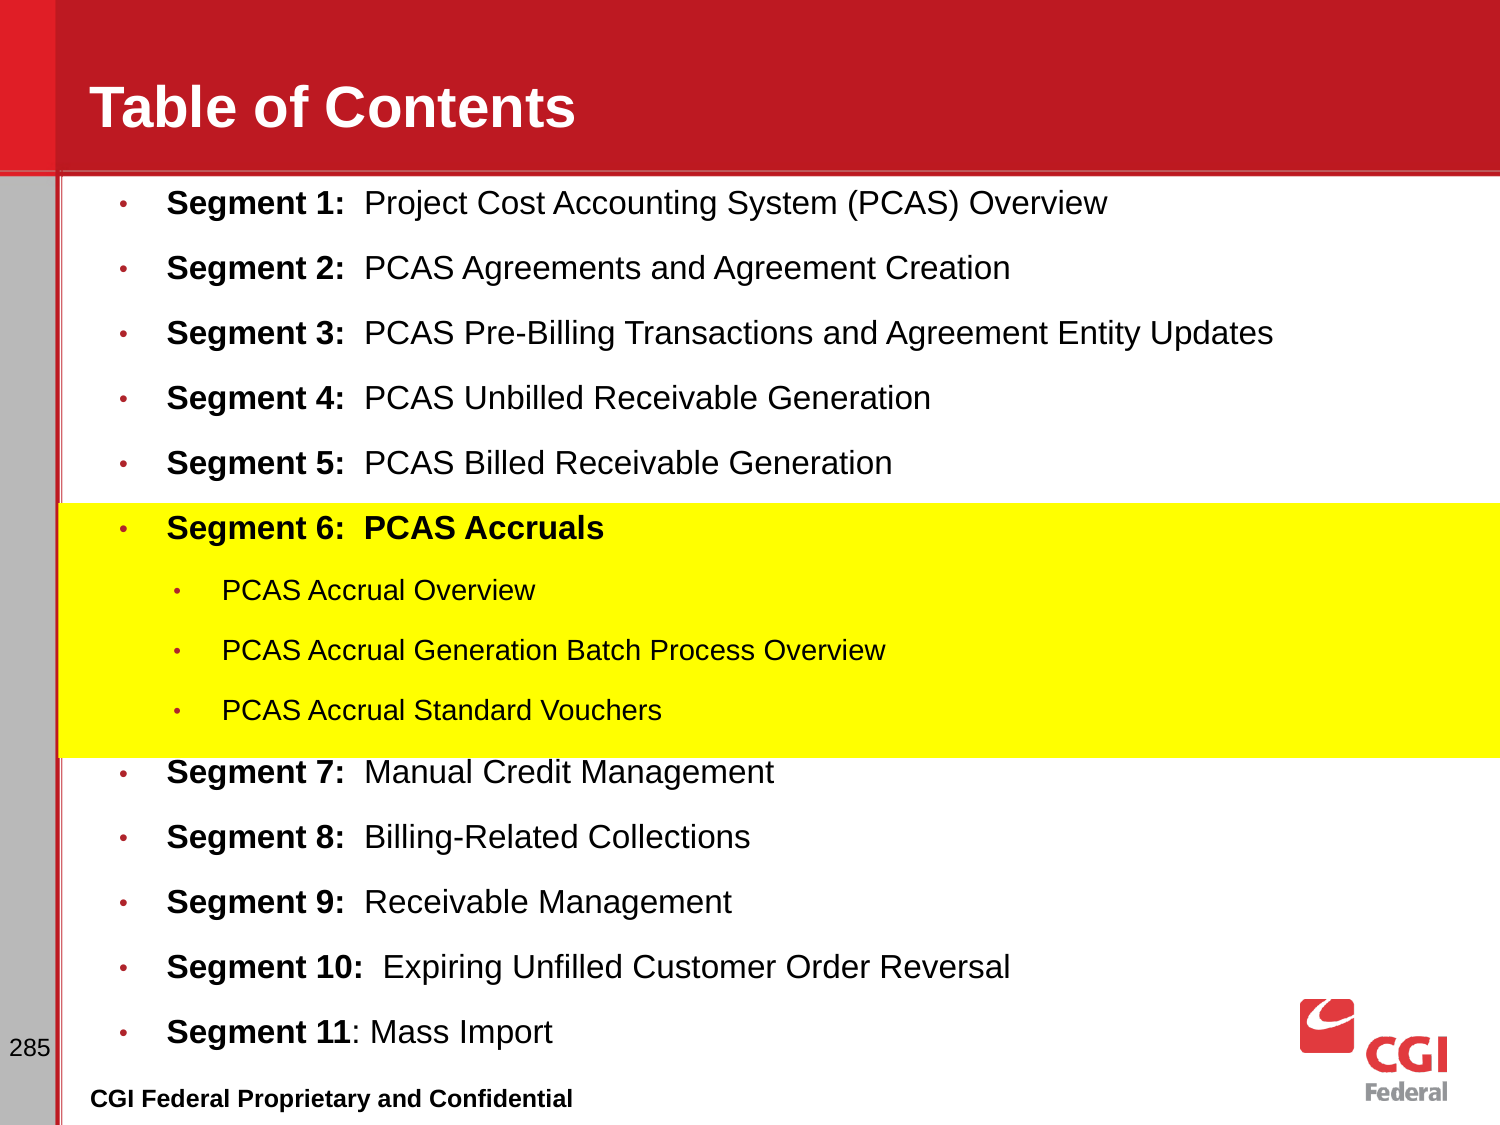

# Table of Contents
Segment 1:  Project Cost Accounting System (PCAS) Overview
Segment 2:  PCAS Agreements and Agreement Creation
Segment 3:  PCAS Pre-Billing Transactions and Agreement Entity Updates
Segment 4:  PCAS Unbilled Receivable Generation
Segment 5:  PCAS Billed Receivable Generation
Segment 6:  PCAS Accruals
PCAS Accrual Overview
PCAS Accrual Generation Batch Process Overview
PCAS Accrual Standard Vouchers
Segment 7:  Manual Credit Management
Segment 8:  Billing-Related Collections
Segment 9:  Receivable Management
Segment 10:  Expiring Unfilled Customer Order Reversal
Segment 11: Mass Import

285
CGI Federal Proprietary and Confidential